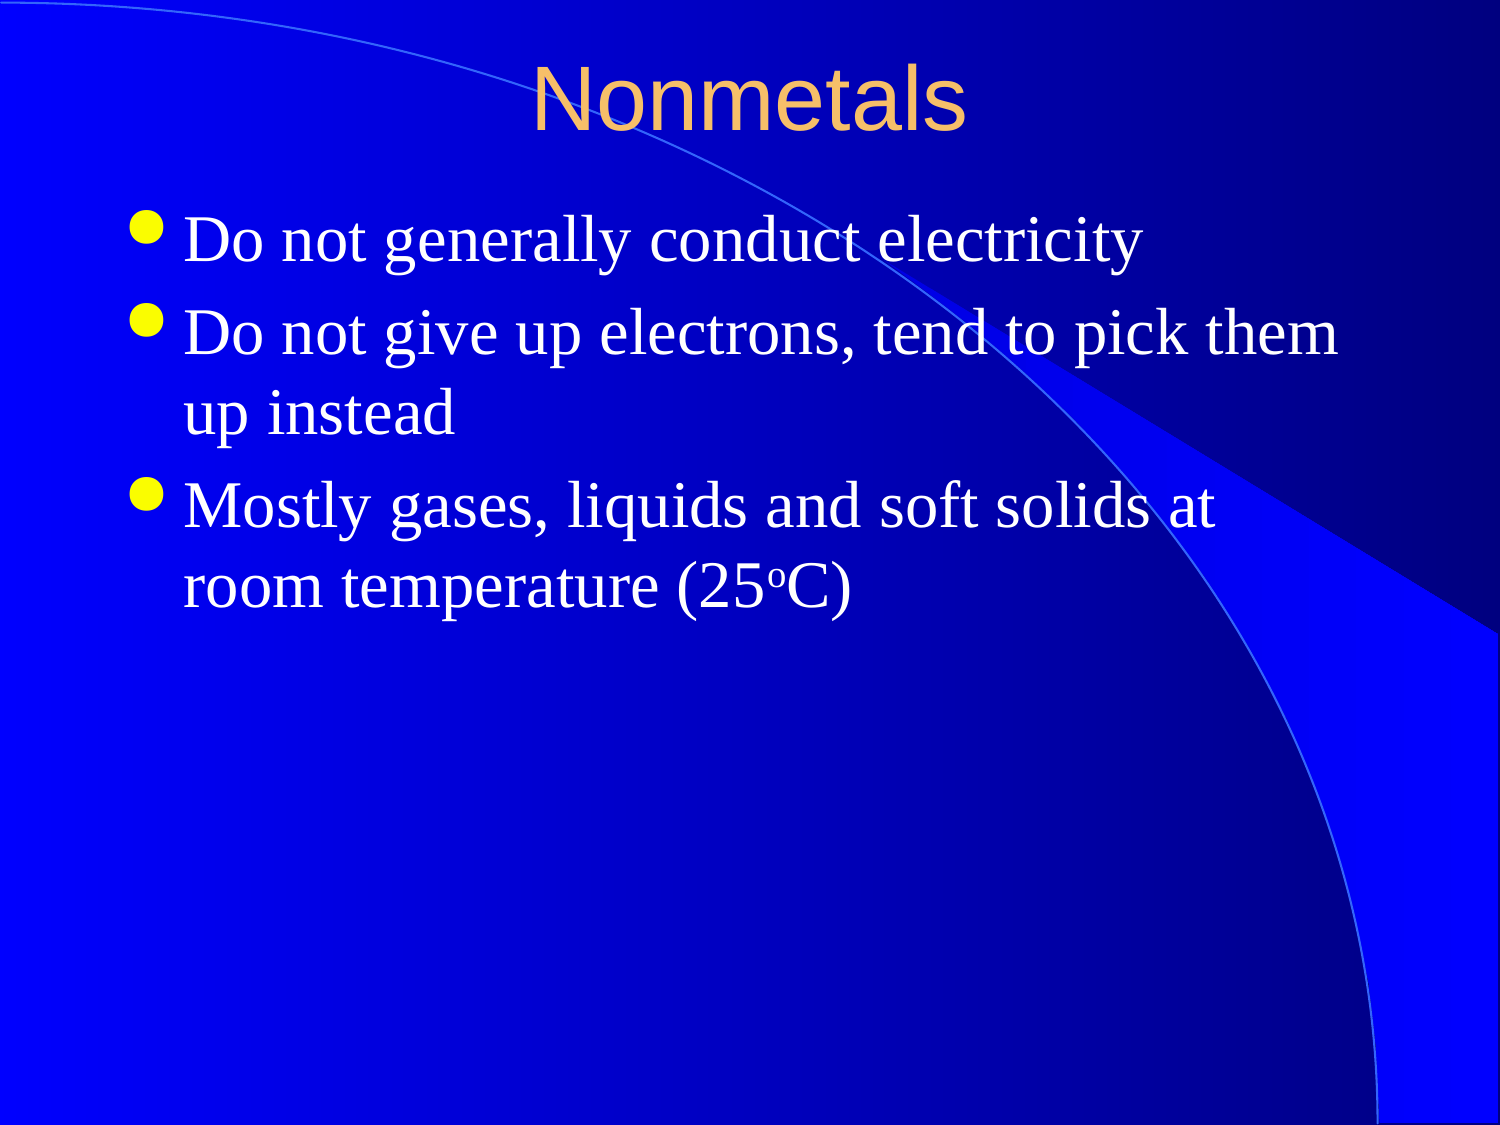

Nonmetals
Do not generally conduct electricity
Do not give up electrons, tend to pick them up instead
Mostly gases, liquids and soft solids at room temperature (25oC)